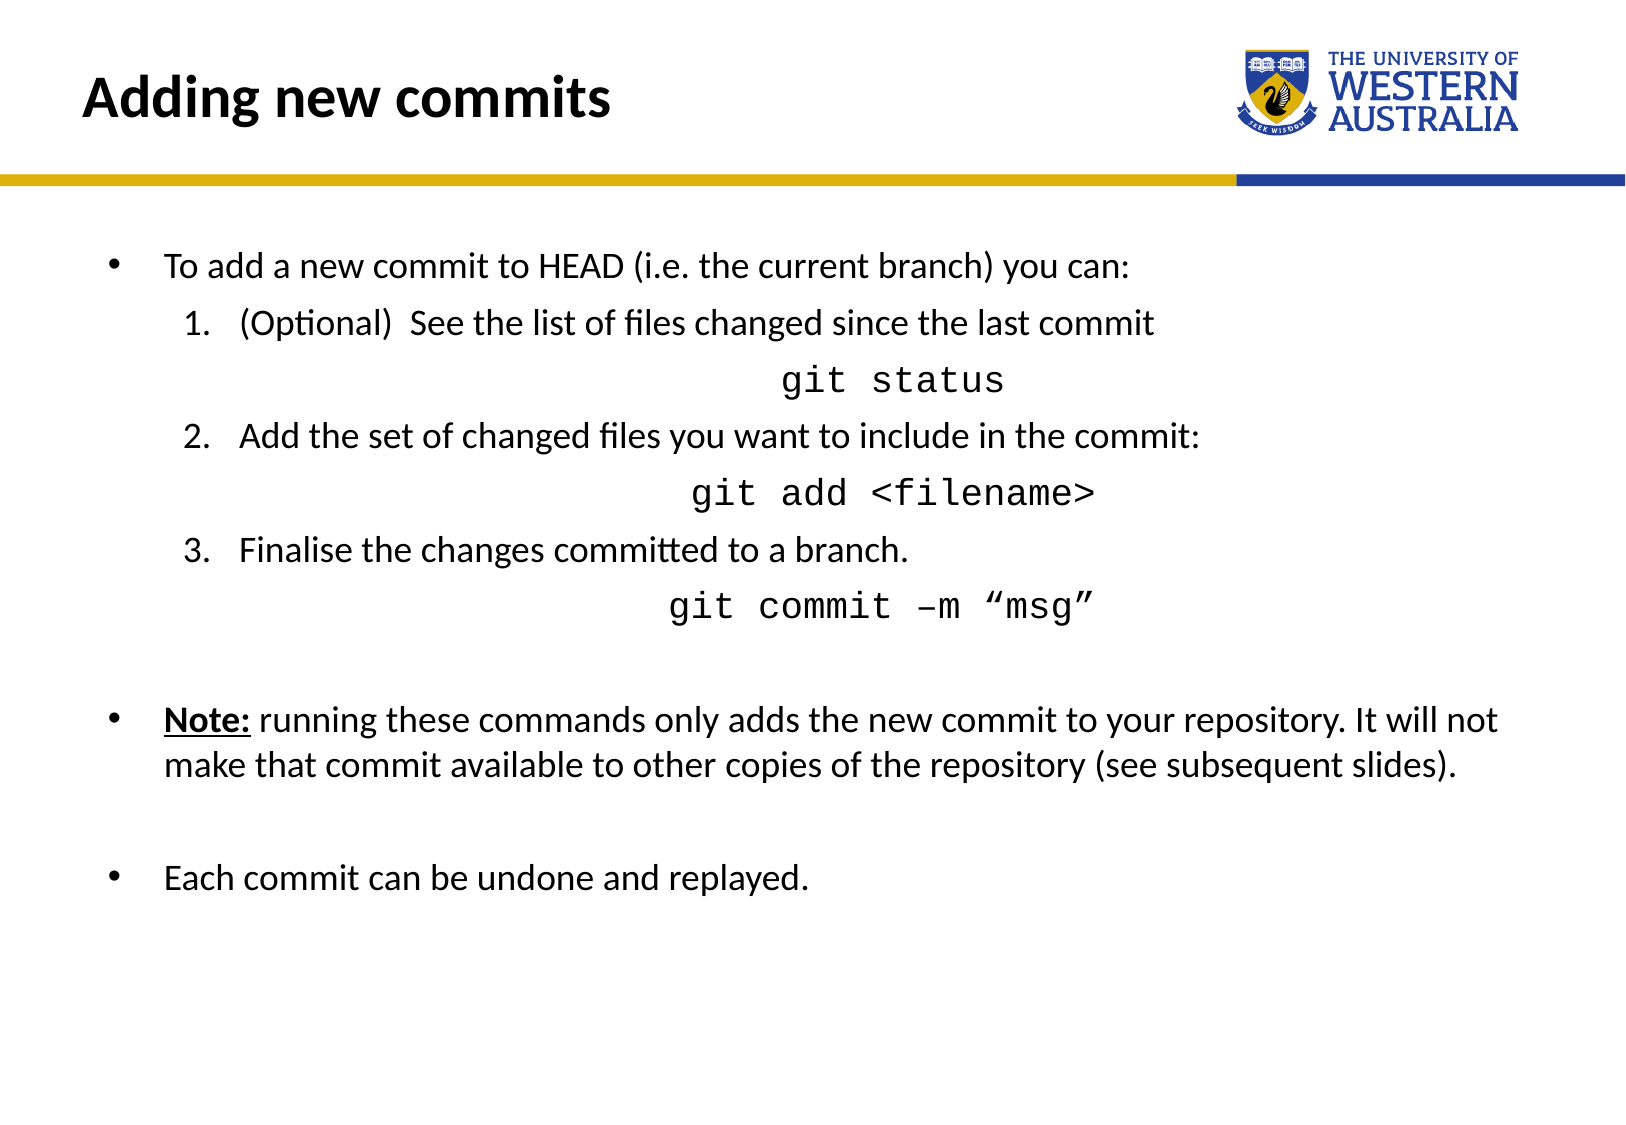

Adding new commits

To add a new commit to HEAD (i.e. the current branch) you can:
(Optional)  See the list of files changed since the last commit
git status
Add the set of changed files you want to include in the commit:
git add <filename>
Finalise the changes committed to a branch.
git commit –m “msg”

Note: running these commands only adds the new commit to your repository. It will not make that commit available to other copies of the repository (see subsequent slides).

Each commit can be undone and replayed.